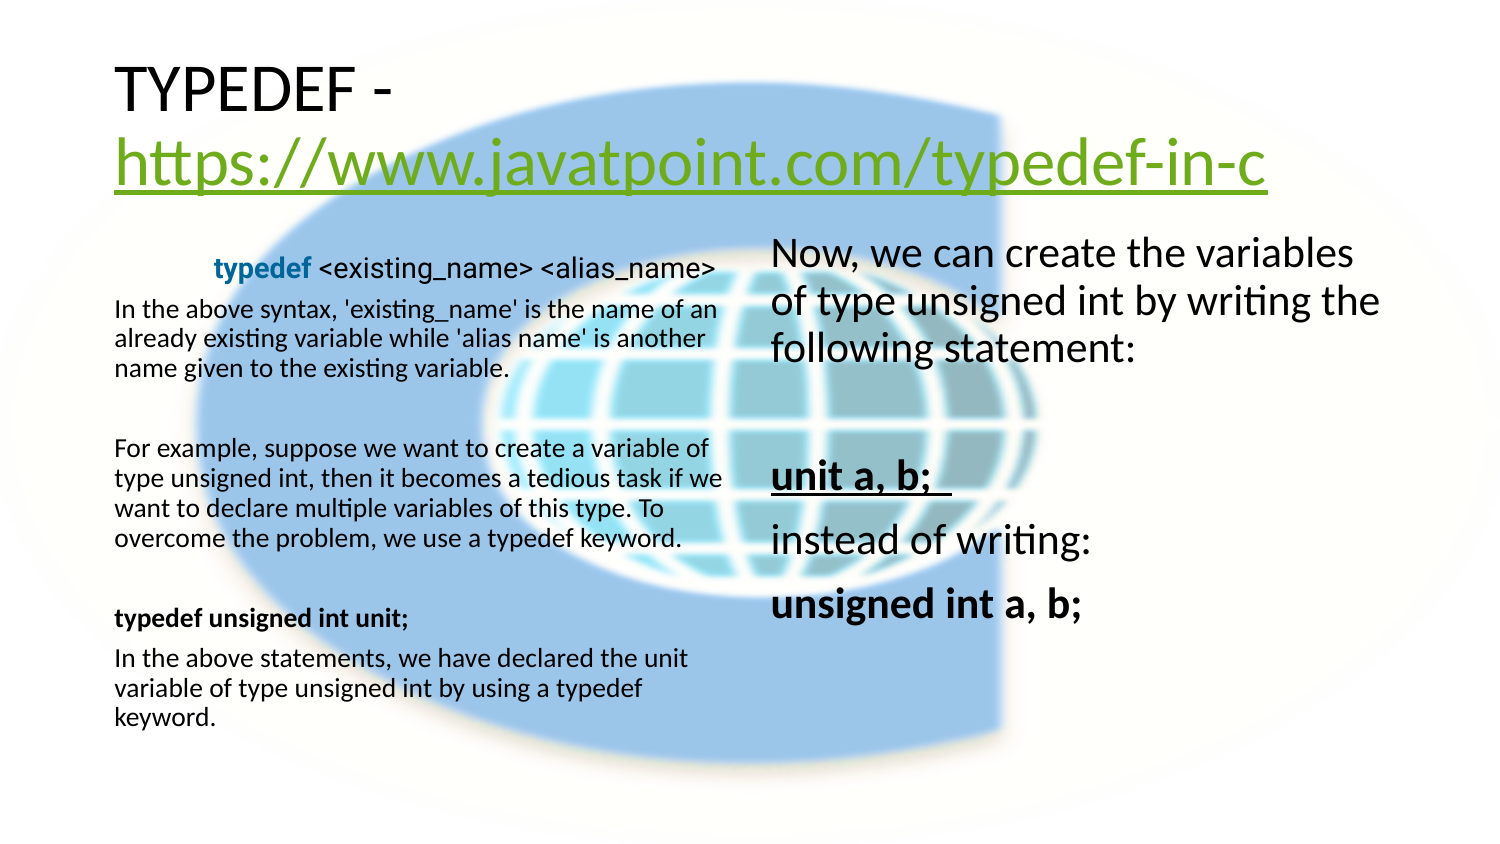

# TYPEDEF - https://www.javatpoint.com/typedef-in-c
typedef <existing_name> <alias_name>
In the above syntax, 'existing_name' is the name of an already existing variable while 'alias name' is another name given to the existing variable.

For example, suppose we want to create a variable of type unsigned int, then it becomes a tedious task if we want to declare multiple variables of this type. To overcome the problem, we use a typedef keyword.

typedef unsigned int unit;
In the above statements, we have declared the unit variable of type unsigned int by using a typedef keyword.

Now, we can create the variables of type unsigned int by writing the following statement:

unit a, b;
instead of writing:
unsigned int a, b;